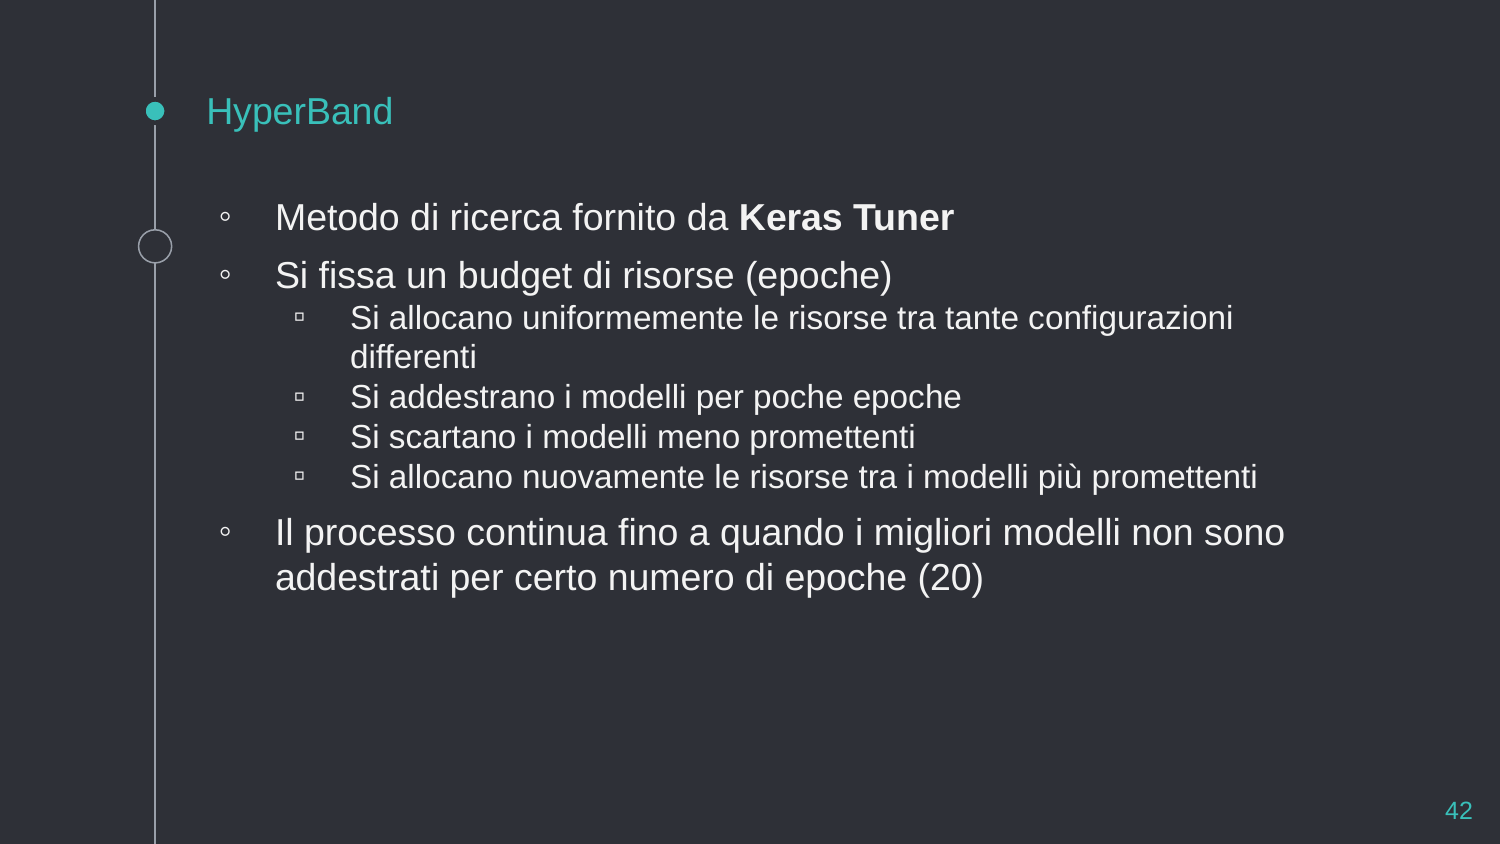

# HyperBand
Metodo di ricerca fornito da Keras Tuner
Si fissa un budget di risorse (epoche)
Si allocano uniformemente le risorse tra tante configurazioni differenti
Si addestrano i modelli per poche epoche
Si scartano i modelli meno promettenti
Si allocano nuovamente le risorse tra i modelli più promettenti
Il processo continua fino a quando i migliori modelli non sono addestrati per certo numero di epoche (20)

42